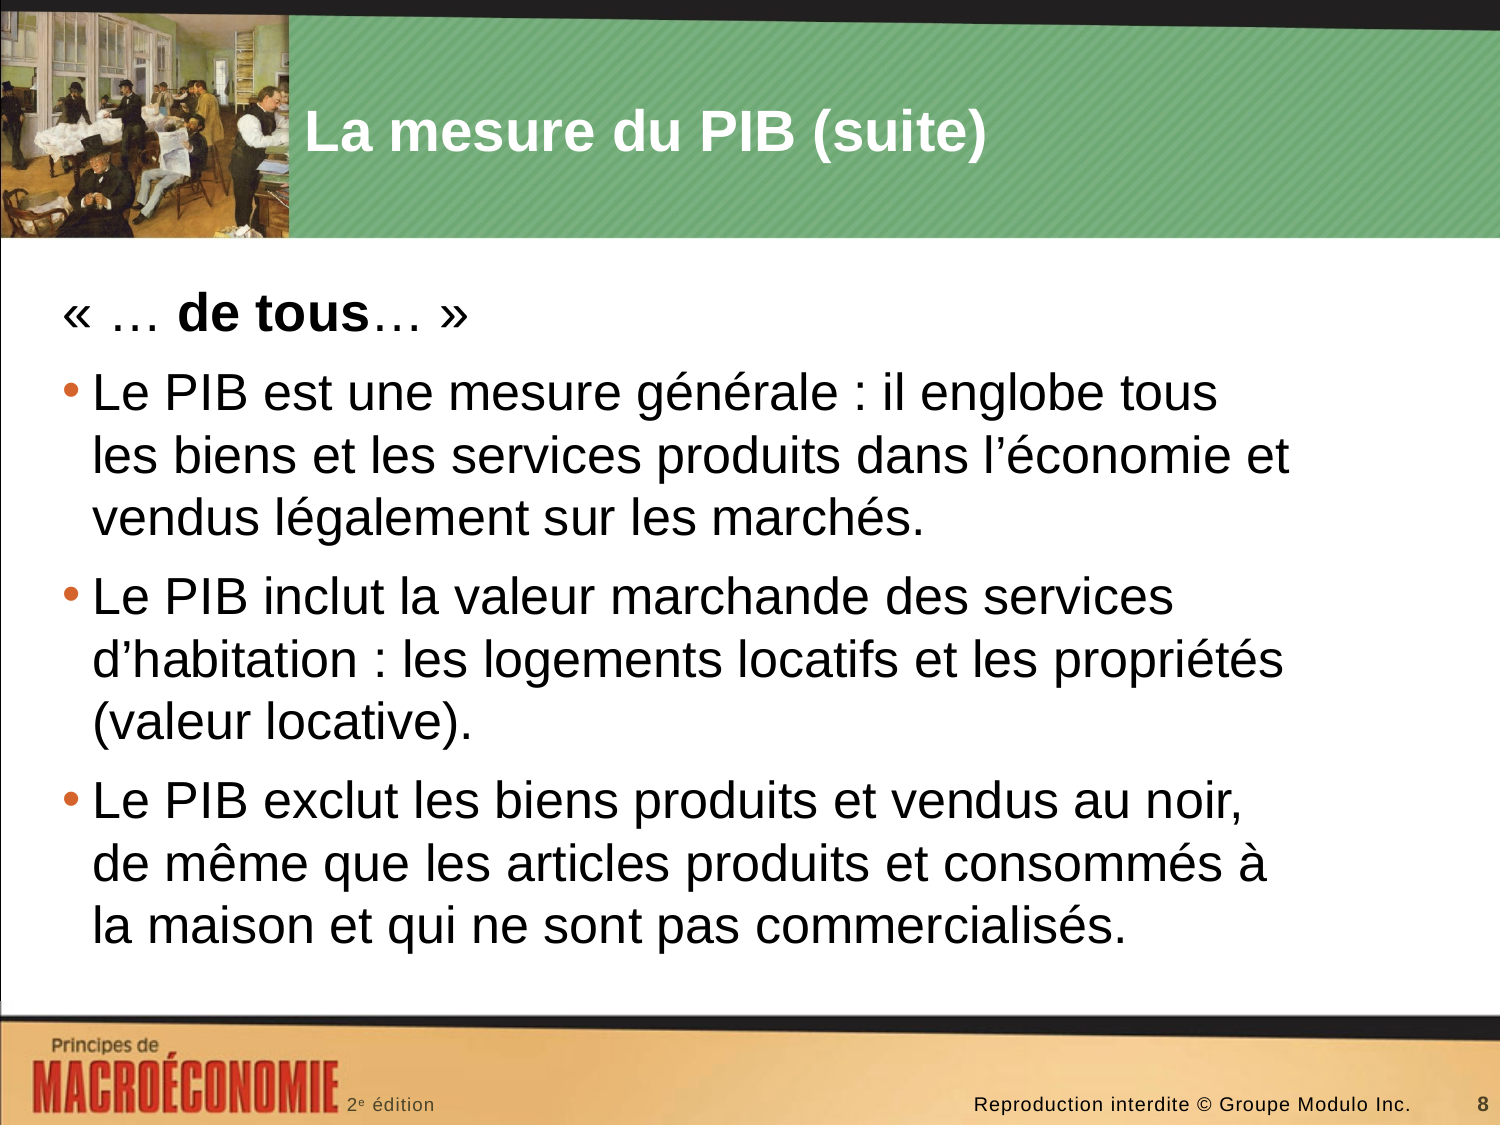

# La mesure du PIB (suite)
« … de tous… »
Le PIB est une mesure générale : il englobe tous          les biens et les services produits dans l’économie et vendus légalement sur les marchés.
Le PIB inclut la valeur marchande des services d’habitation : les logements locatifs et les propriétés (valeur locative).
Le PIB exclut les biens produits et vendus au noir,        de même que les articles produits et consommés à        la maison et qui ne sont pas commercialisés.
8